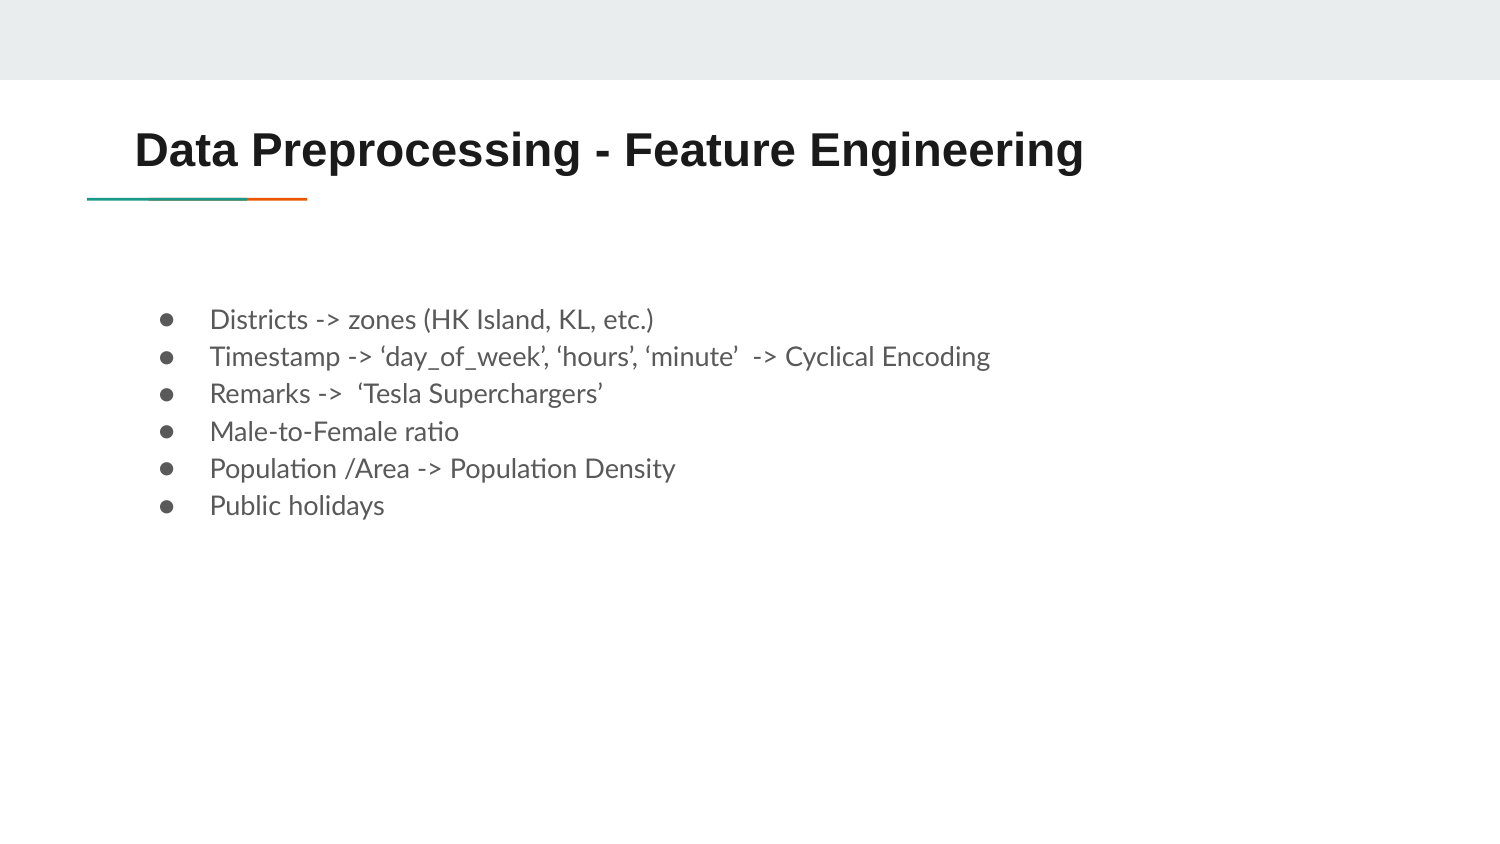

# Data Preprocessing - Feature Engineering

Districts -> zones (HK Island, KL, etc.)
Timestamp -> ‘day_of_week’, ‘hours’, ‘minute’  -> Cyclical Encoding
Remarks ->  ‘Tesla Superchargers’
Male-to-Female ratio
Population /Area -> Population Density
Public holidays